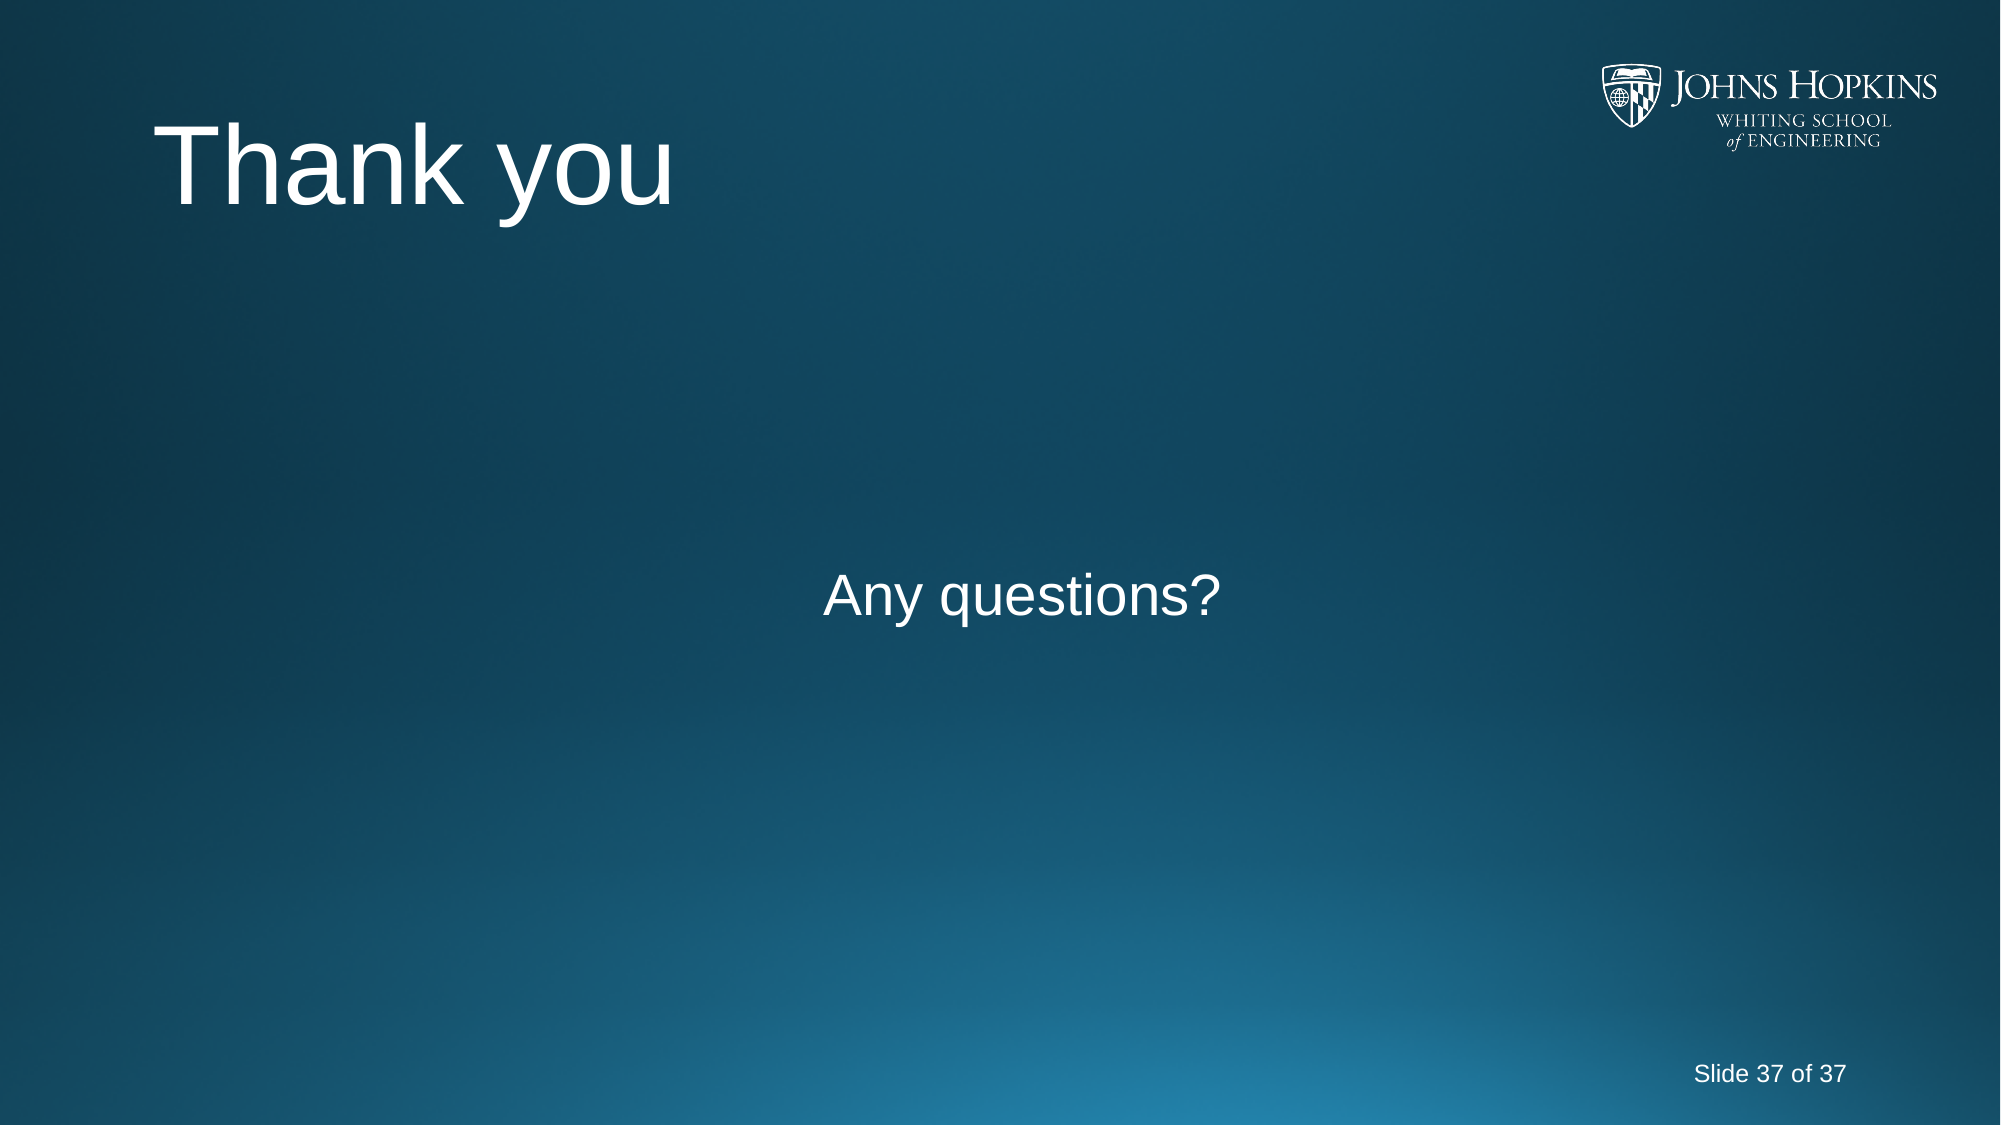

# Thank you

Any questions?
Slide 37 of 37